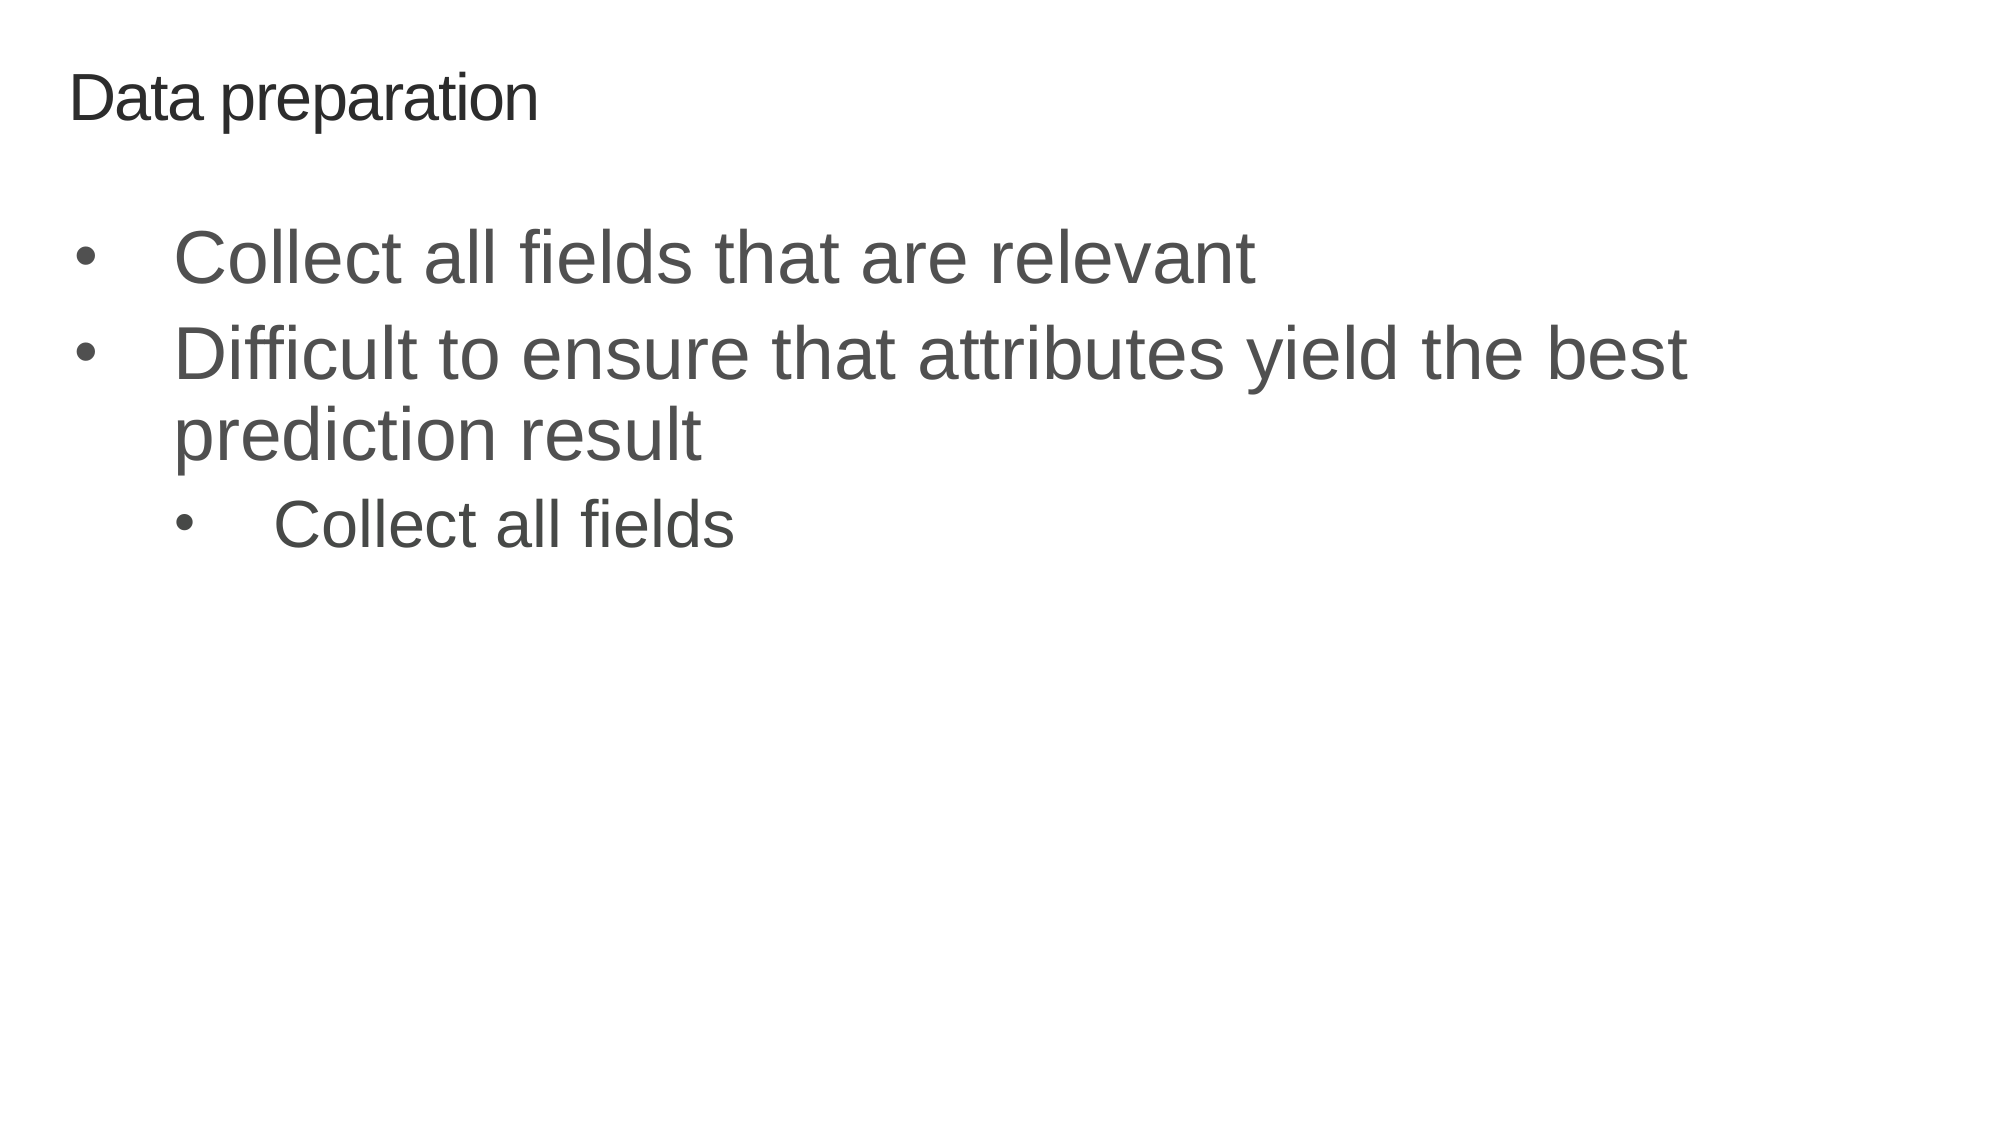

# Data preparation
Collect all fields that are relevant
Difficult to ensure that attributes yield the best prediction result
Collect all fields